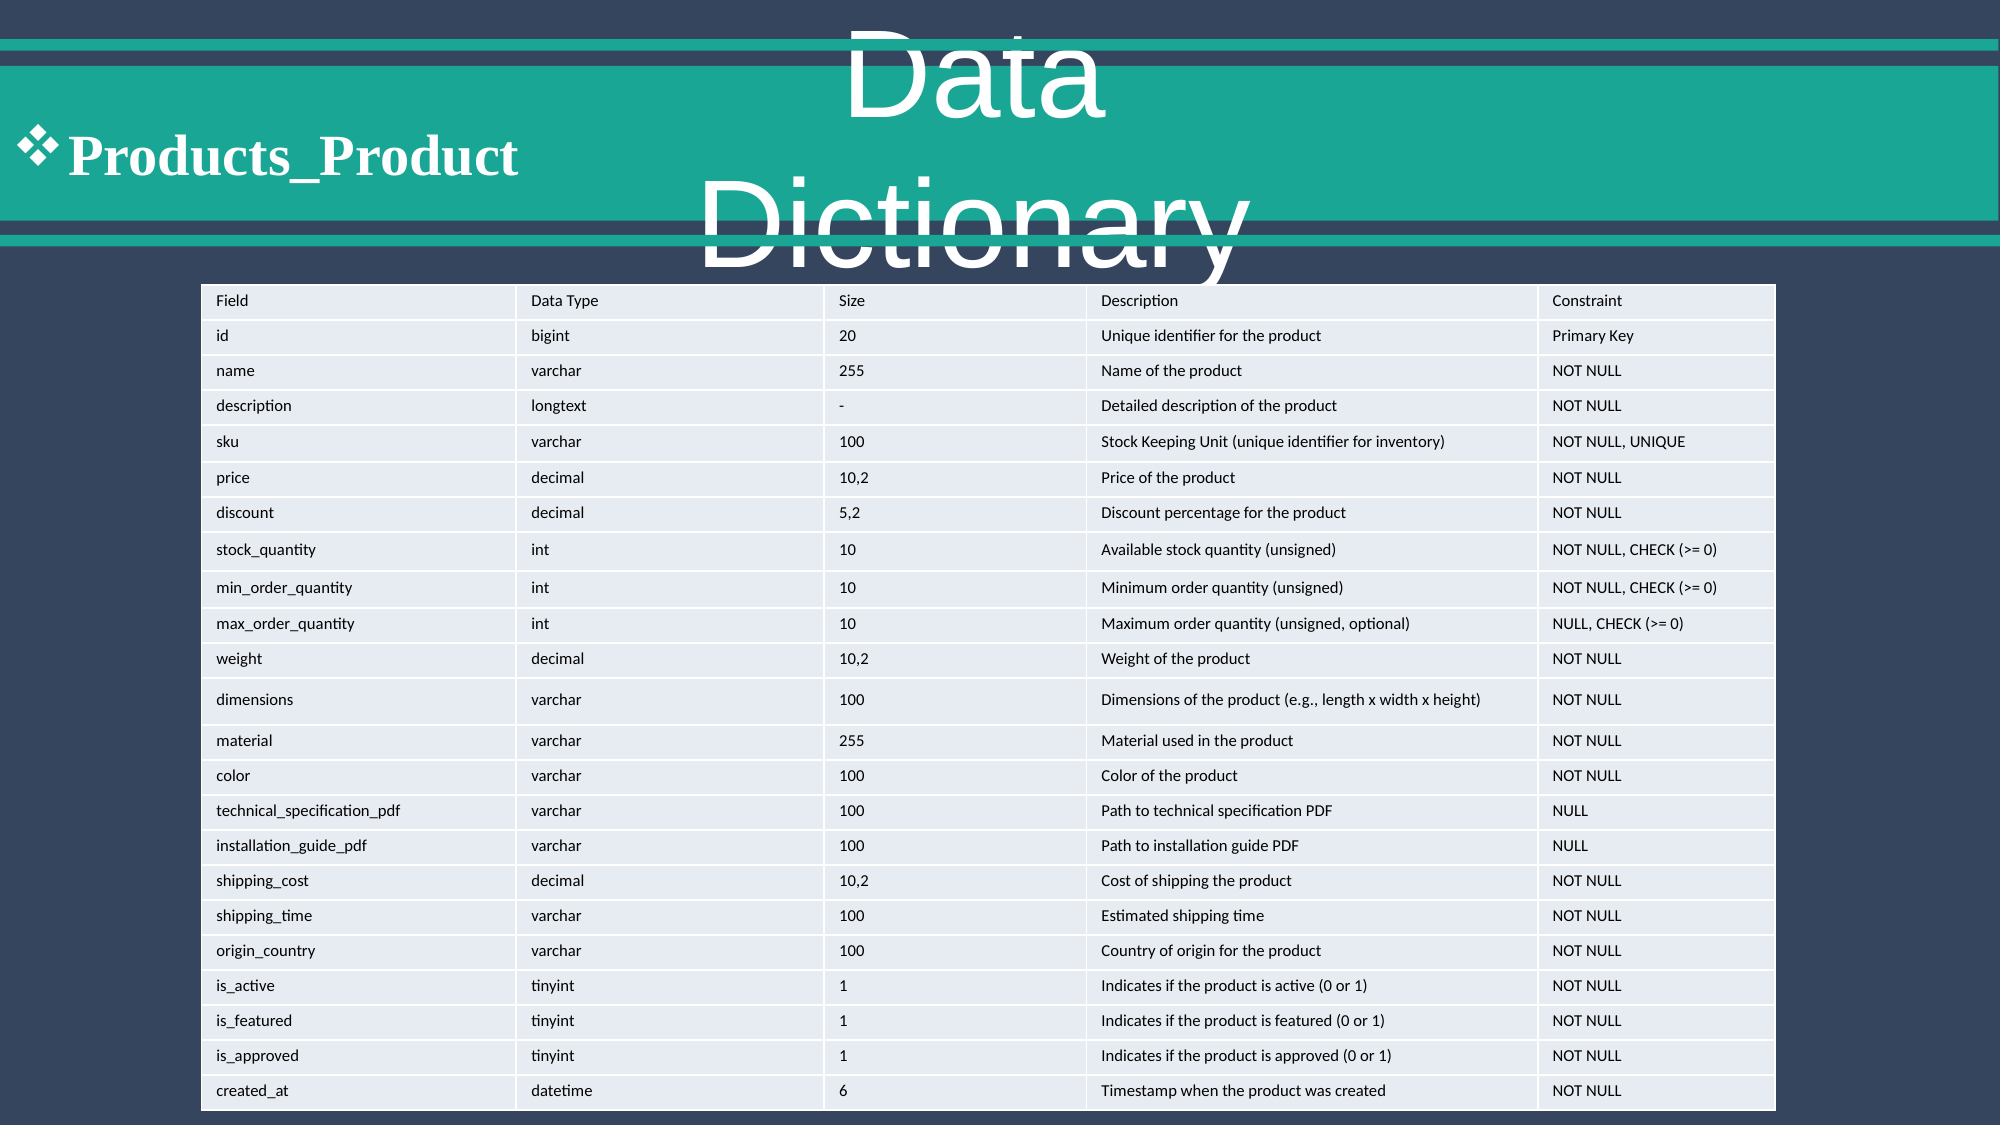

Data Dictionary

Products_Product

| Field | Data Type | Size | Description | Constraint |
| --- | --- | --- | --- | --- |
| id | bigint | 20 | Unique identifier for the product | Primary Key |
| name | varchar | 255 | Name of the product | NOT NULL |
| description | longtext | - | Detailed description of the product | NOT NULL |
| sku | varchar | 100 | Stock Keeping Unit (unique identifier for inventory) | NOT NULL, UNIQUE |
| price | decimal | 10,2 | Price of the product | NOT NULL |
| discount | decimal | 5,2 | Discount percentage for the product | NOT NULL |
| stock\_quantity | int | 10 | Available stock quantity (unsigned) | NOT NULL, CHECK (>= 0) |
| min\_order\_quantity | int | 10 | Minimum order quantity (unsigned) | NOT NULL, CHECK (>= 0) |
| max\_order\_quantity | int | 10 | Maximum order quantity (unsigned, optional) | NULL, CHECK (>= 0) |
| weight | decimal | 10,2 | Weight of the product | NOT NULL |
| dimensions | varchar | 100 | Dimensions of the product (e.g., length x width x height) | NOT NULL |
| material | varchar | 255 | Material used in the product | NOT NULL |
| color | varchar | 100 | Color of the product | NOT NULL |
| technical\_specification\_pdf | varchar | 100 | Path to technical specification PDF | NULL |
| installation\_guide\_pdf | varchar | 100 | Path to installation guide PDF | NULL |
| shipping\_cost | decimal | 10,2 | Cost of shipping the product | NOT NULL |
| shipping\_time | varchar | 100 | Estimated shipping time | NOT NULL |
| origin\_country | varchar | 100 | Country of origin for the product | NOT NULL |
| is\_active | tinyint | 1 | Indicates if the product is active (0 or 1) | NOT NULL |
| is\_featured | tinyint | 1 | Indicates if the product is featured (0 or 1) | NOT NULL |
| is\_approved | tinyint | 1 | Indicates if the product is approved (0 or 1) | NOT NULL |
| created\_at | datetime | 6 | Timestamp when the product was created | NOT NULL |